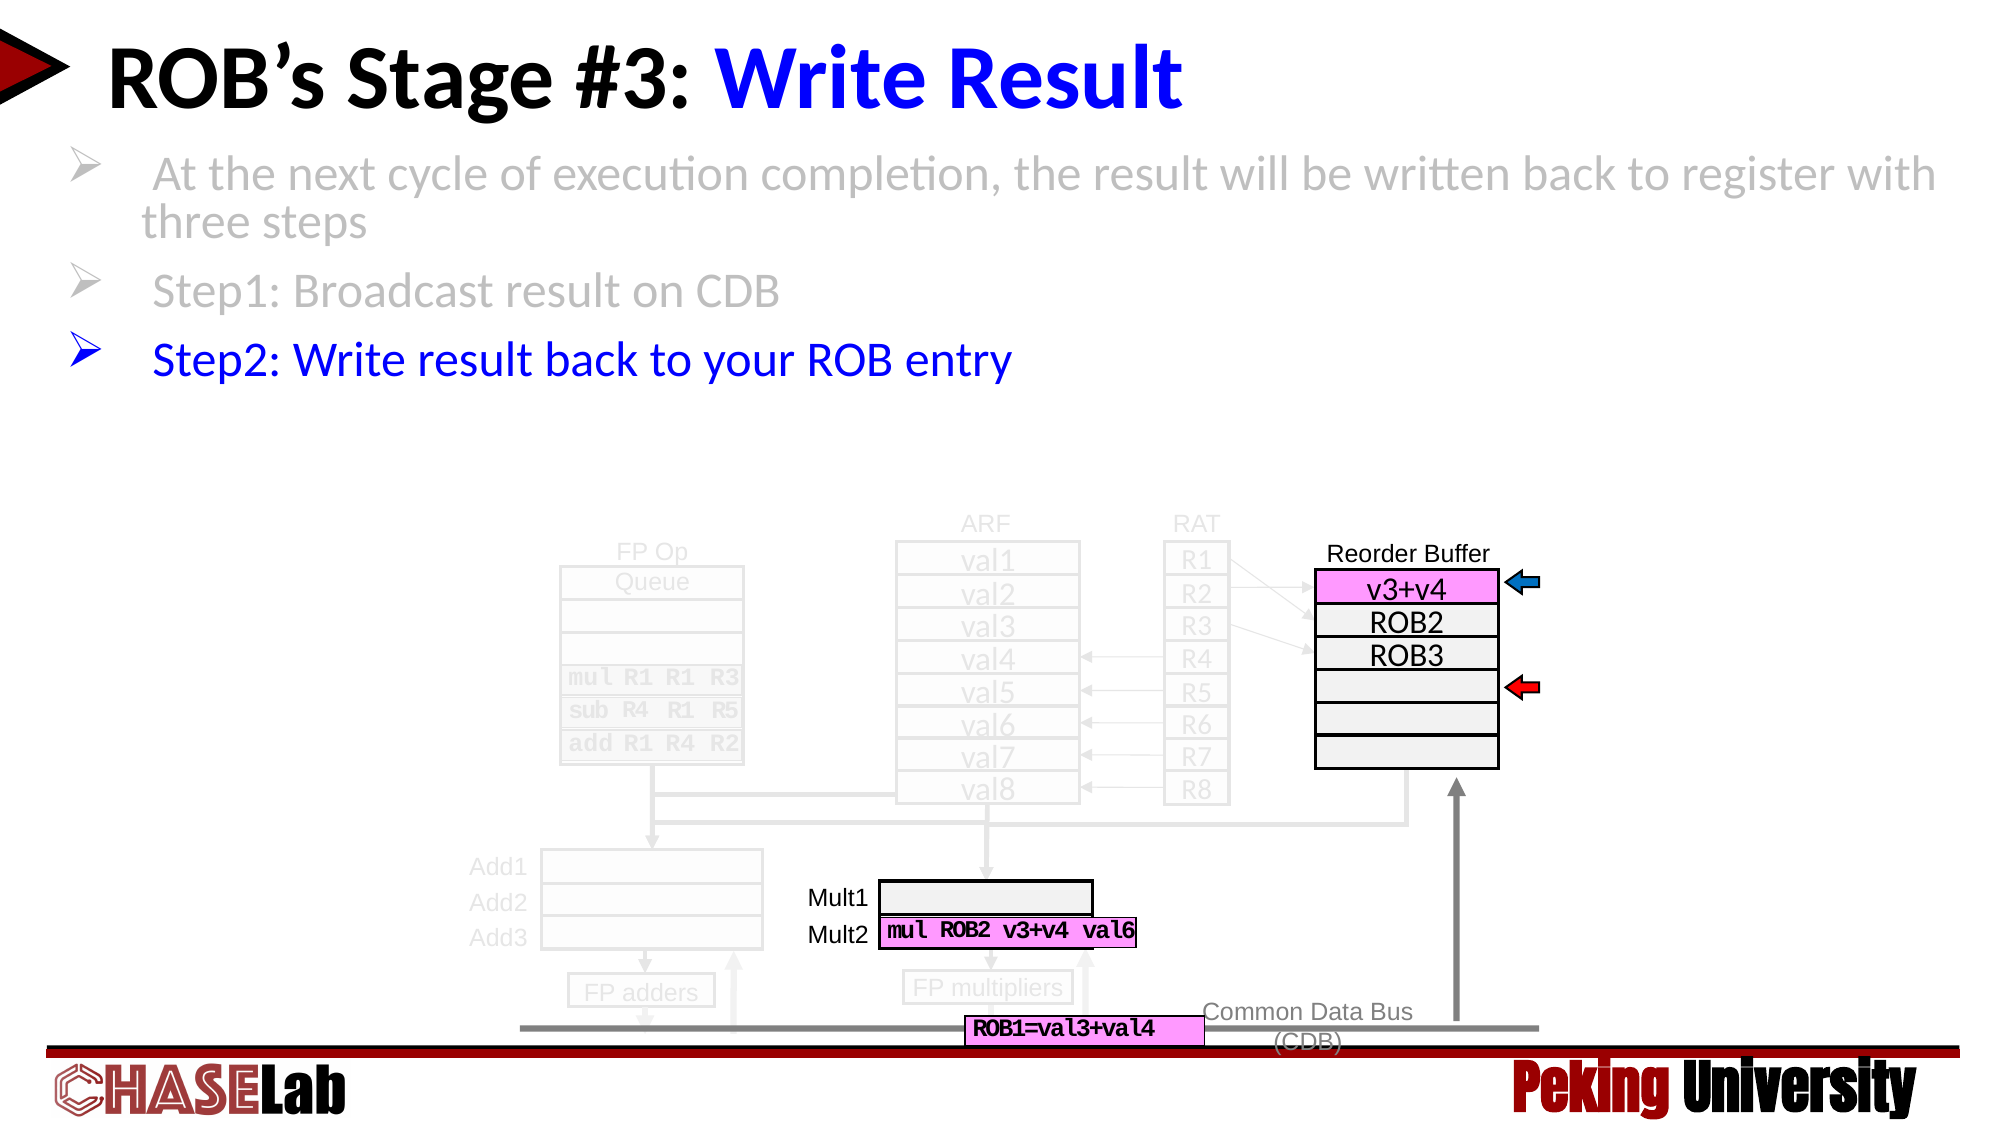

# ROB’s Stage #3: Write Result
 At the next cycle of execution completion, the result will be written back to register with three steps
 Step1: Broadcast result on CDB
 Step2: Write result back to your ROB entry

RAT
R1
R2
R3
R4
R5
R6
R7
R8
ARF
FP Op Queue

Reorder Buffer
ROB1
ROB2
ROB3

val1
val2
val3
val4
val5
val6
val7
val8

v3+v4
| mul | R1 | R1 | R3 |
| --- | --- | --- | --- |

| sub | R4 | R1 | R5 |
| --- | --- | --- | --- |
| add | R1 | R4 | R2 |
| --- | --- | --- | --- |

Add1
Add2
Add3

Mult1
Mult2

| mul | ROB2 | v3+v4 | val6 |
| --- | --- | --- | --- |

FP multipliers

FP adders

Common Data Bus (CDB)

| ROB1=val3+val4 |
| --- |